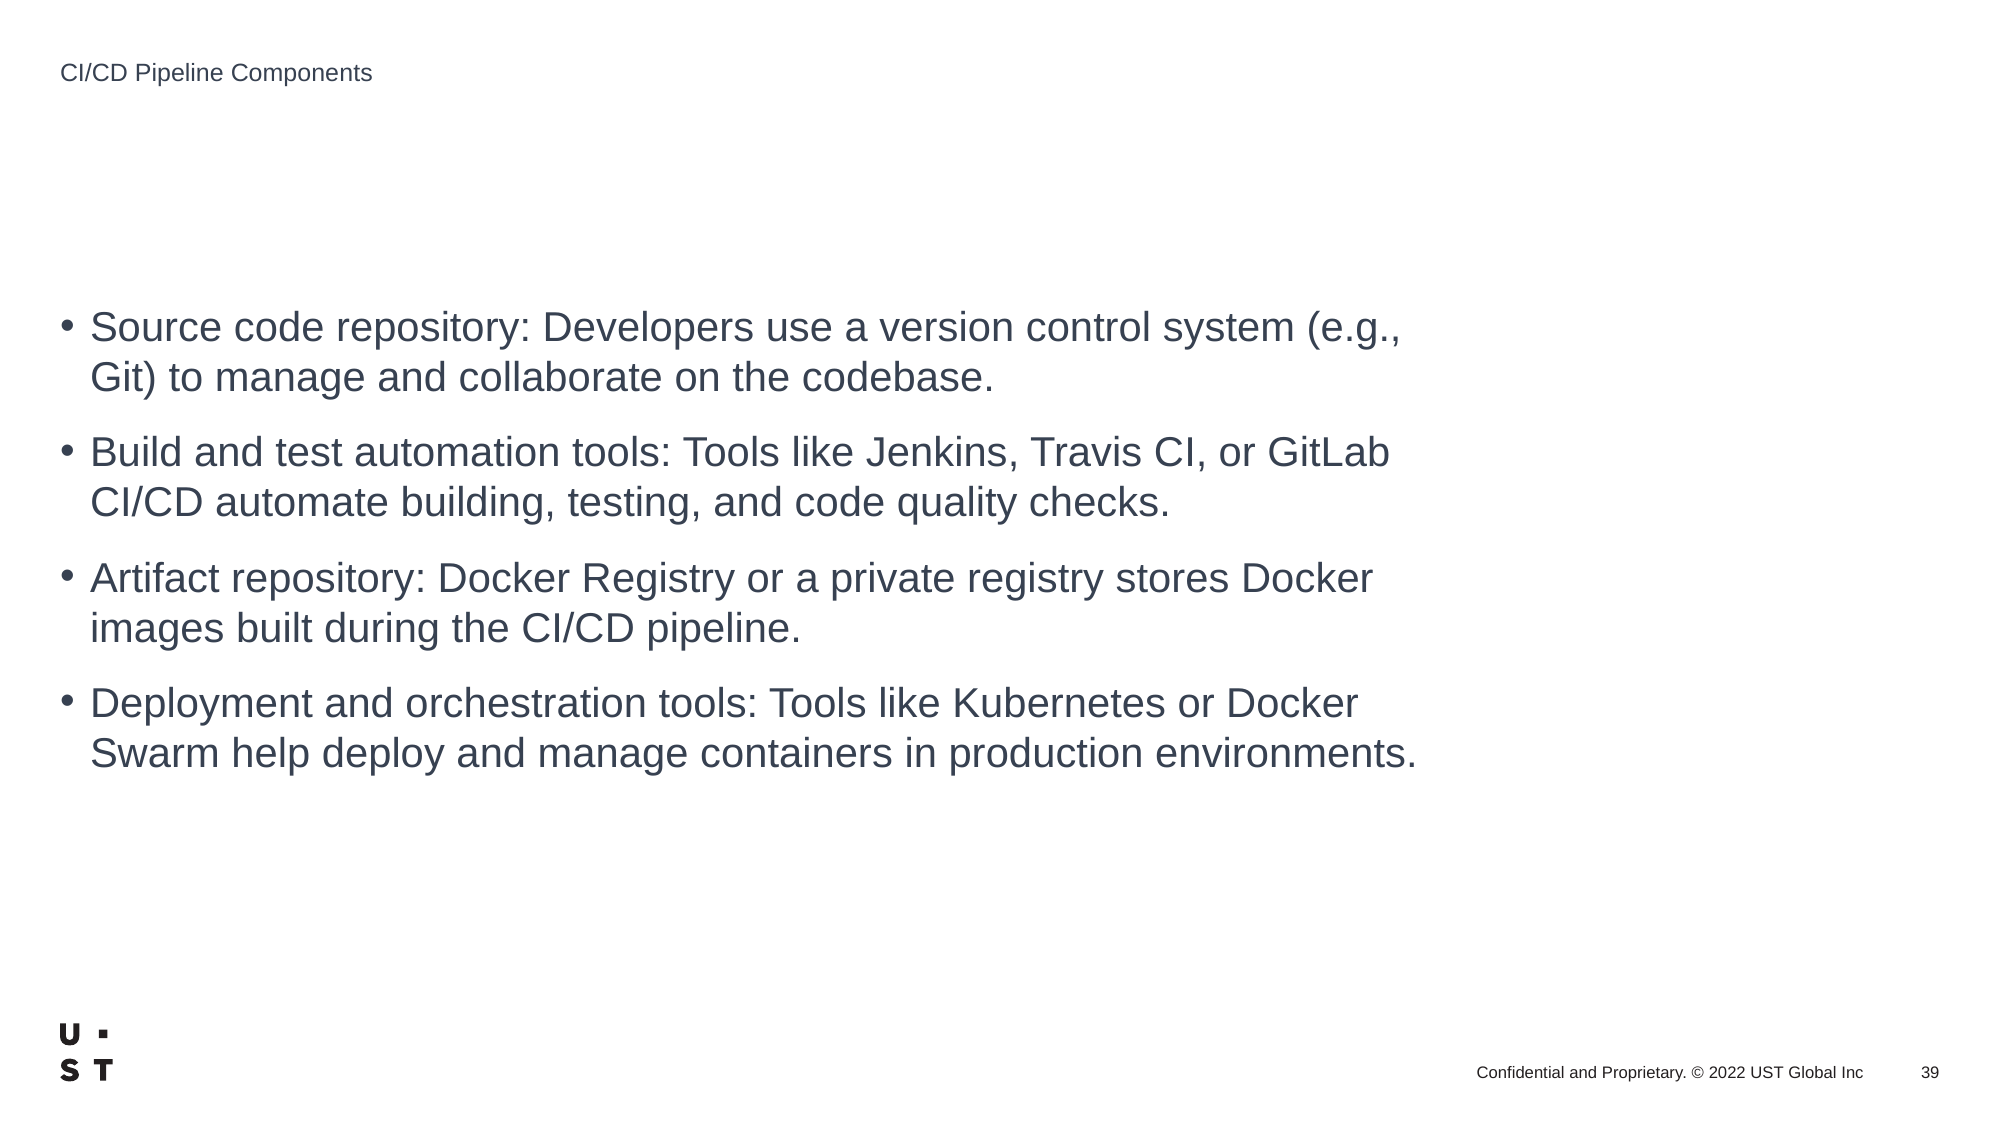

# CI/CD Pipeline Components
Source code repository: Developers use a version control system (e.g., Git) to manage and collaborate on the codebase.
Build and test automation tools: Tools like Jenkins, Travis CI, or GitLab CI/CD automate building, testing, and code quality checks.
Artifact repository: Docker Registry or a private registry stores Docker images built during the CI/CD pipeline.
Deployment and orchestration tools: Tools like Kubernetes or Docker Swarm help deploy and manage containers in production environments.